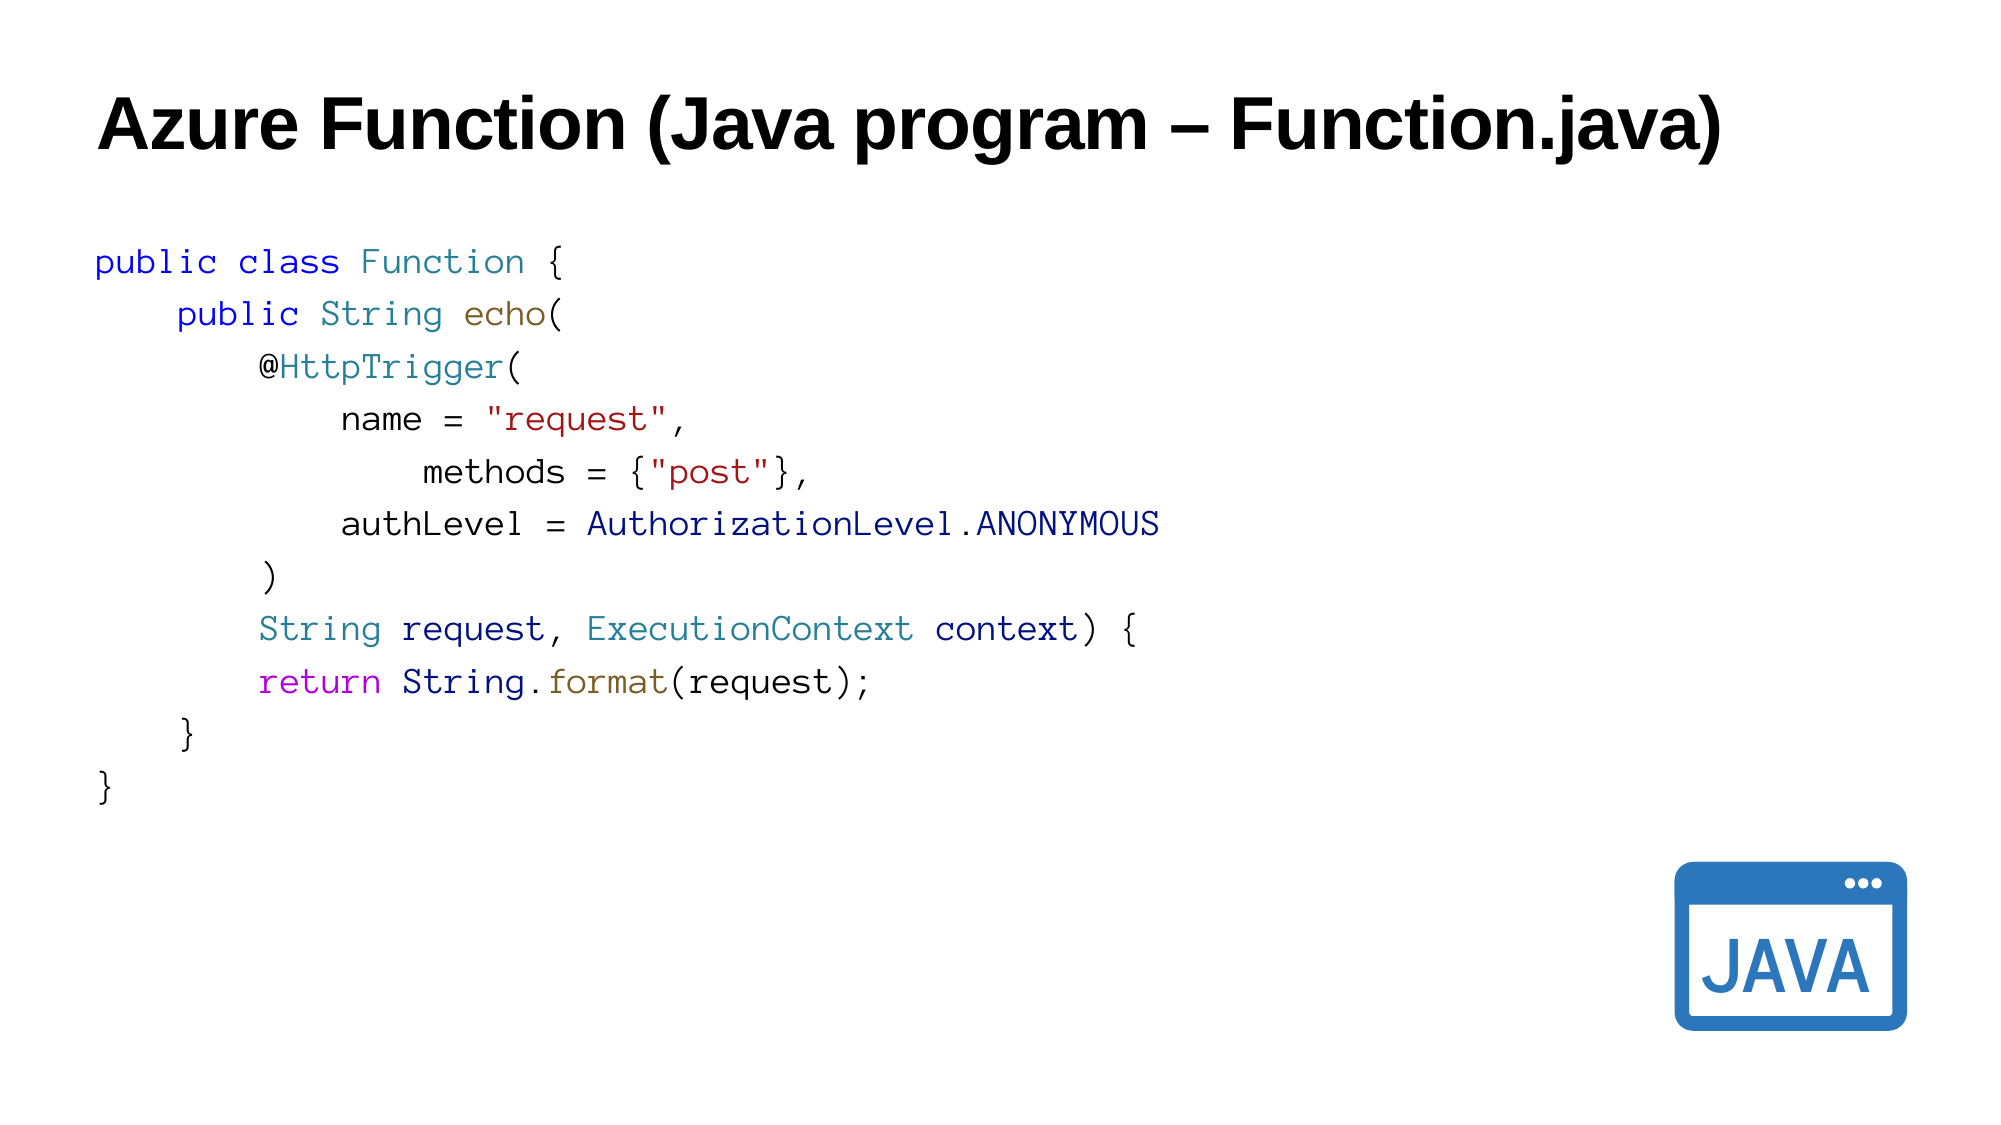

# Azure Function (Java program – Function.java)
public class Function {
    public String echo(
        @HttpTrigger(
            name = "request",
                methods = {"post"},
            authLevel = AuthorizationLevel.ANONYMOUS
        )
        String request, ExecutionContext context) {
        return String.format(request);
    }
}